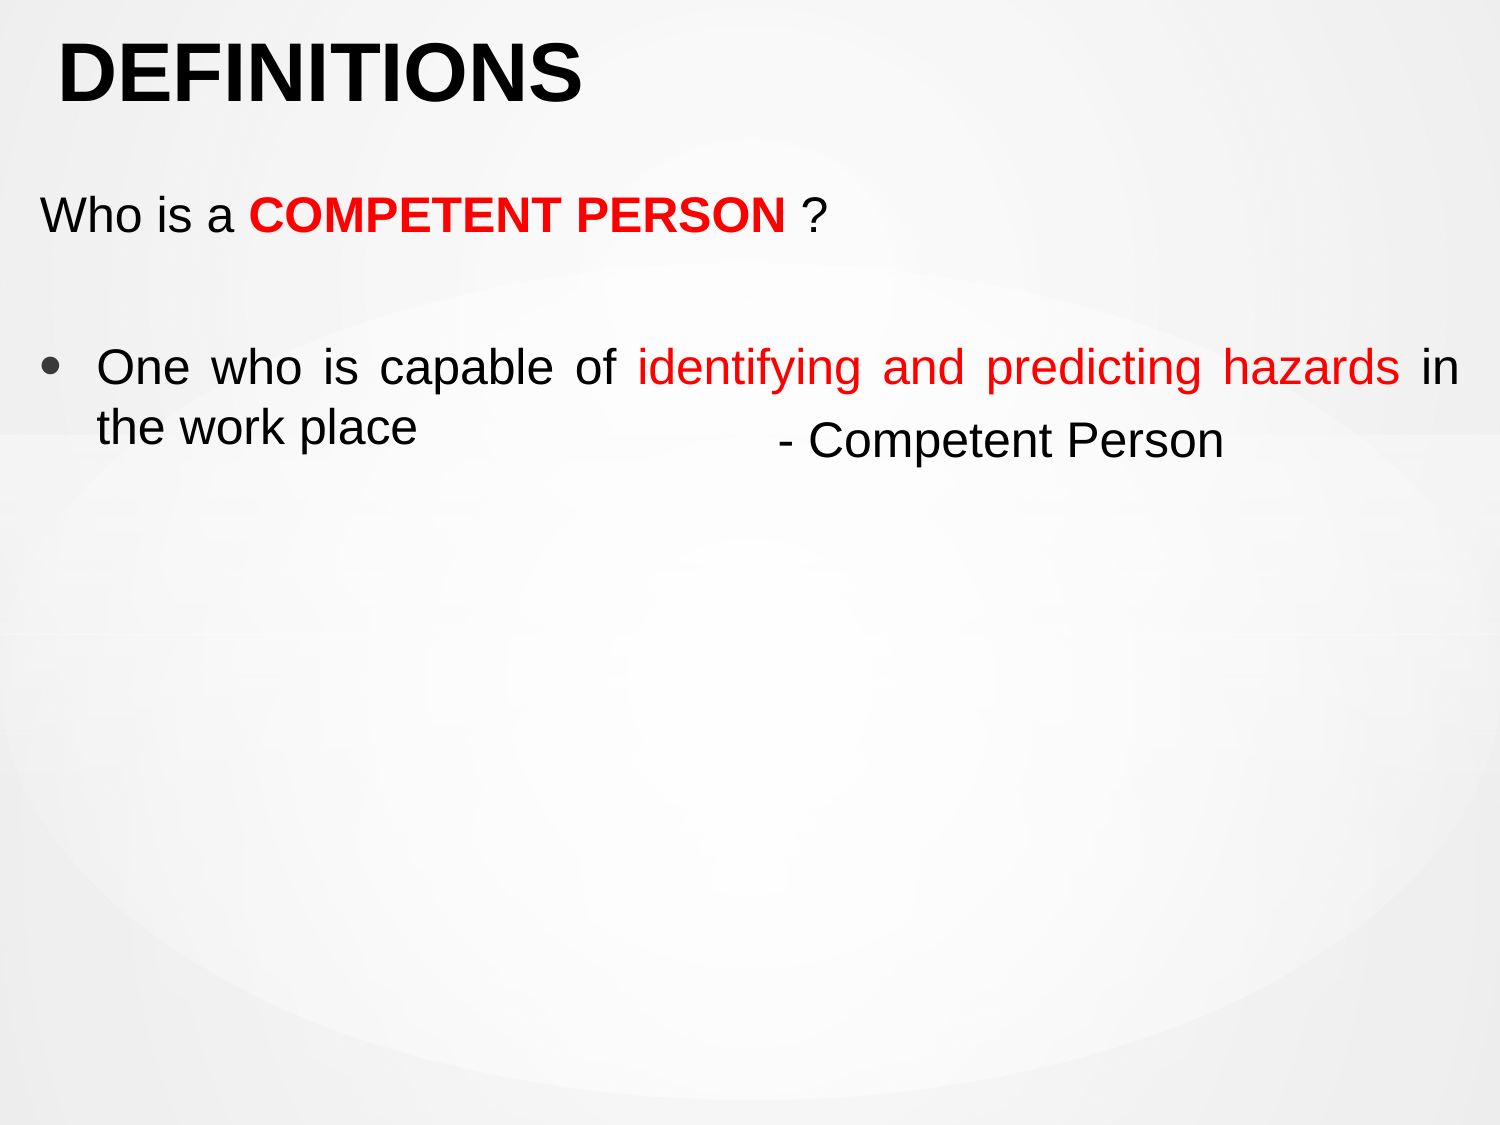

# DEFINITIONS
Who is a COMPETENT PERSON ?

One who is capable of identifying and predicting hazards in the work place
- Competent Person